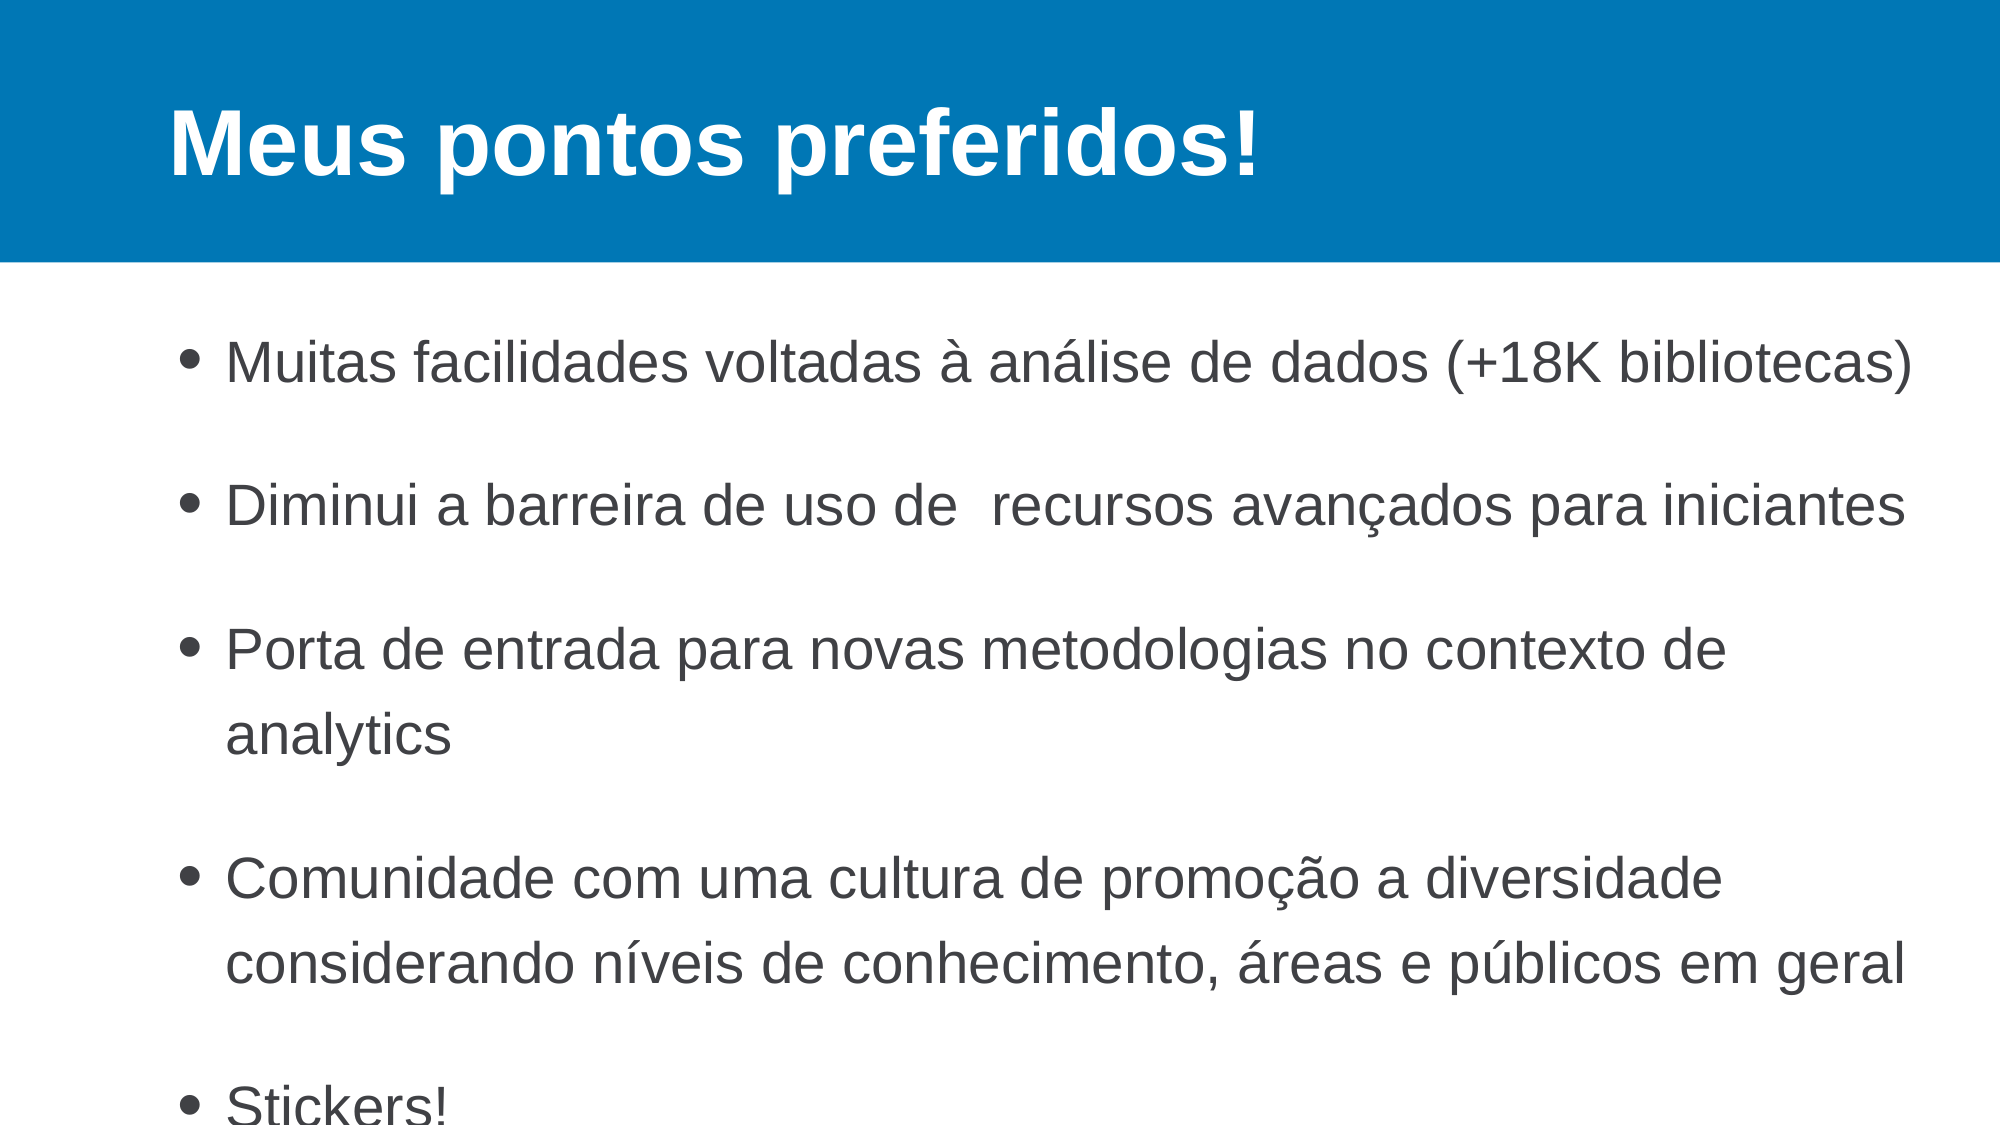

# Meus pontos preferidos!
Muitas facilidades voltadas à análise de dados (+18K bibliotecas)
Diminui a barreira de uso de  recursos avançados para iniciantes
Porta de entrada para novas metodologias no contexto de analytics
Comunidade com uma cultura de promoção a diversidade considerando níveis de conhecimento, áreas e públicos em geral
Stickers!

Maximum 5 bullets. If you need more, create a new slide.